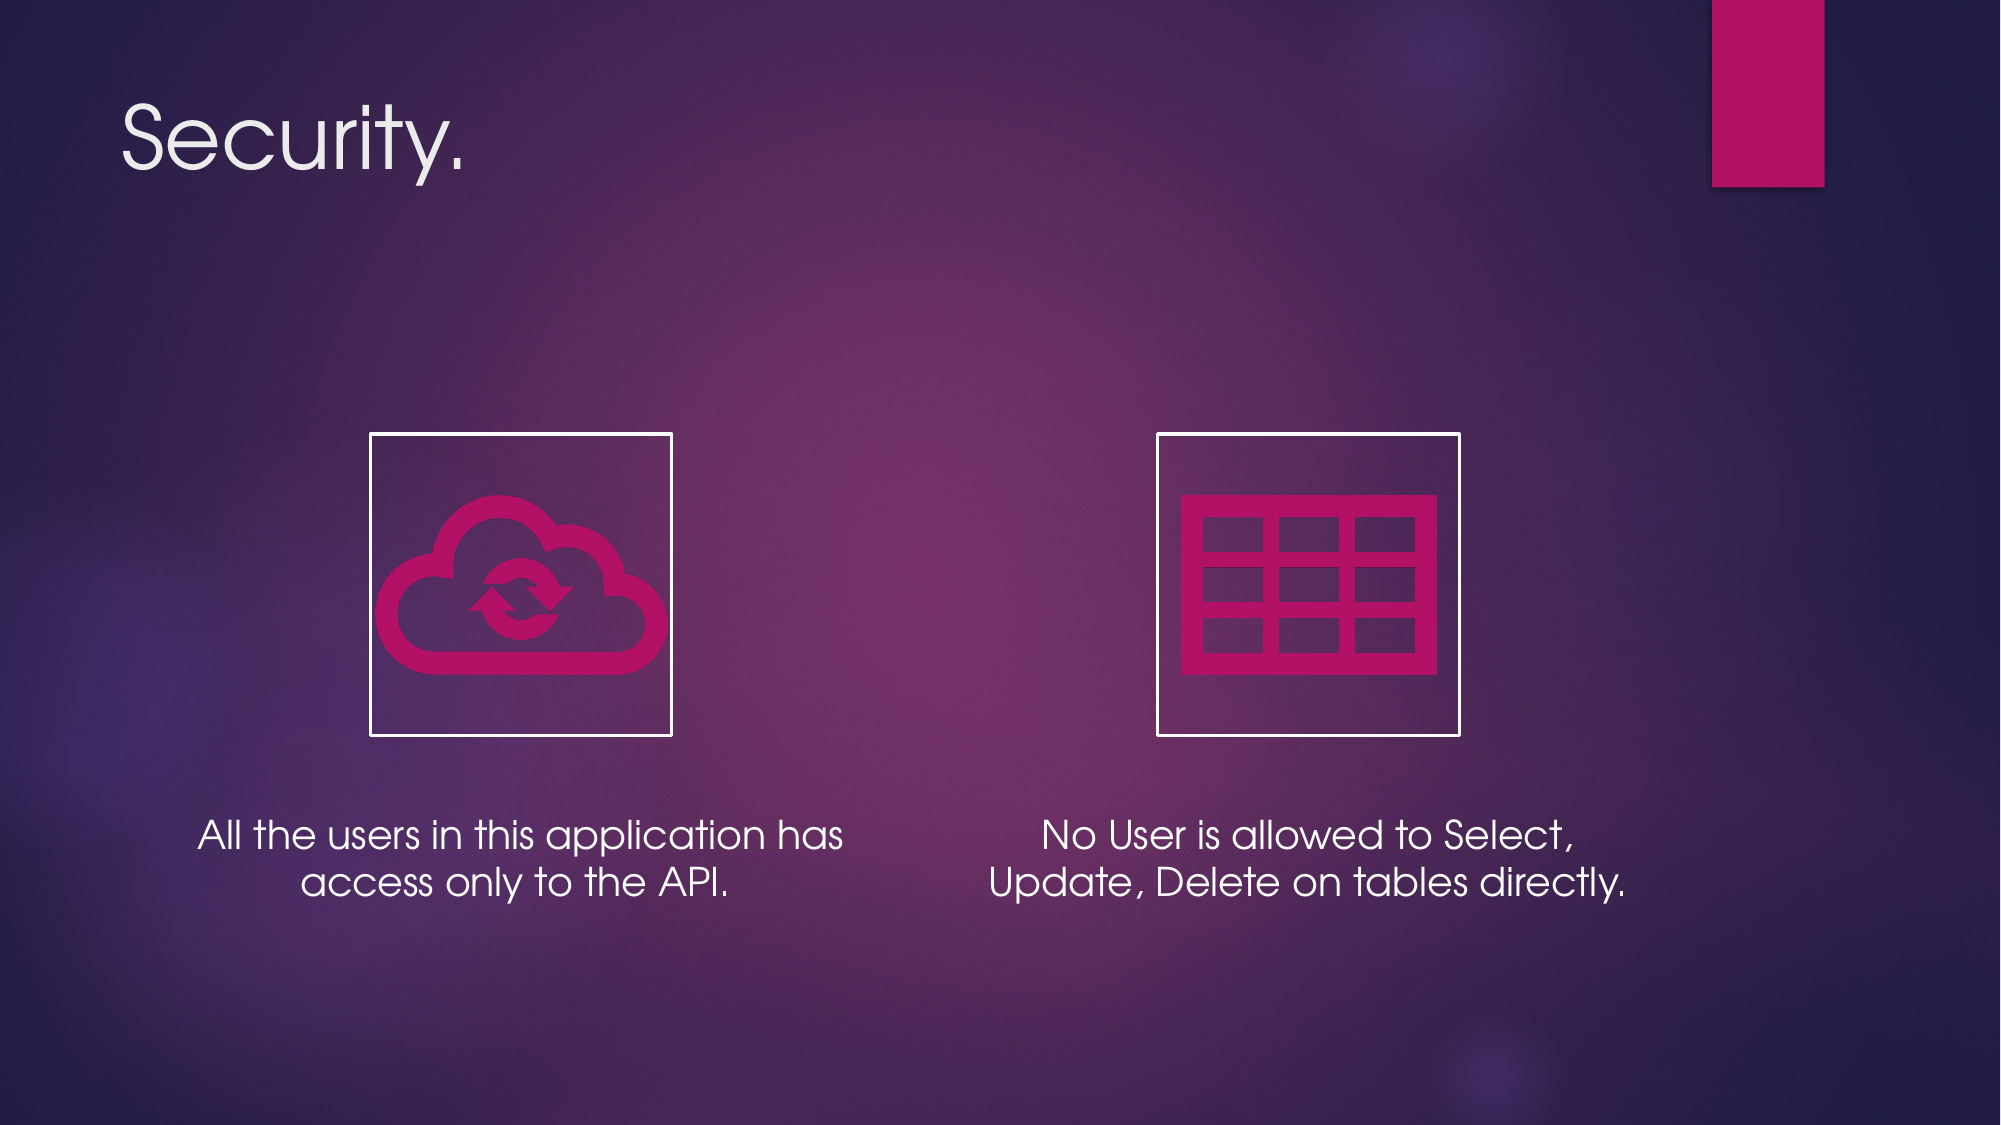

# Security.
All the users in this application has access only to the API.
No User is allowed to Select, Update, Delete on tables directly.